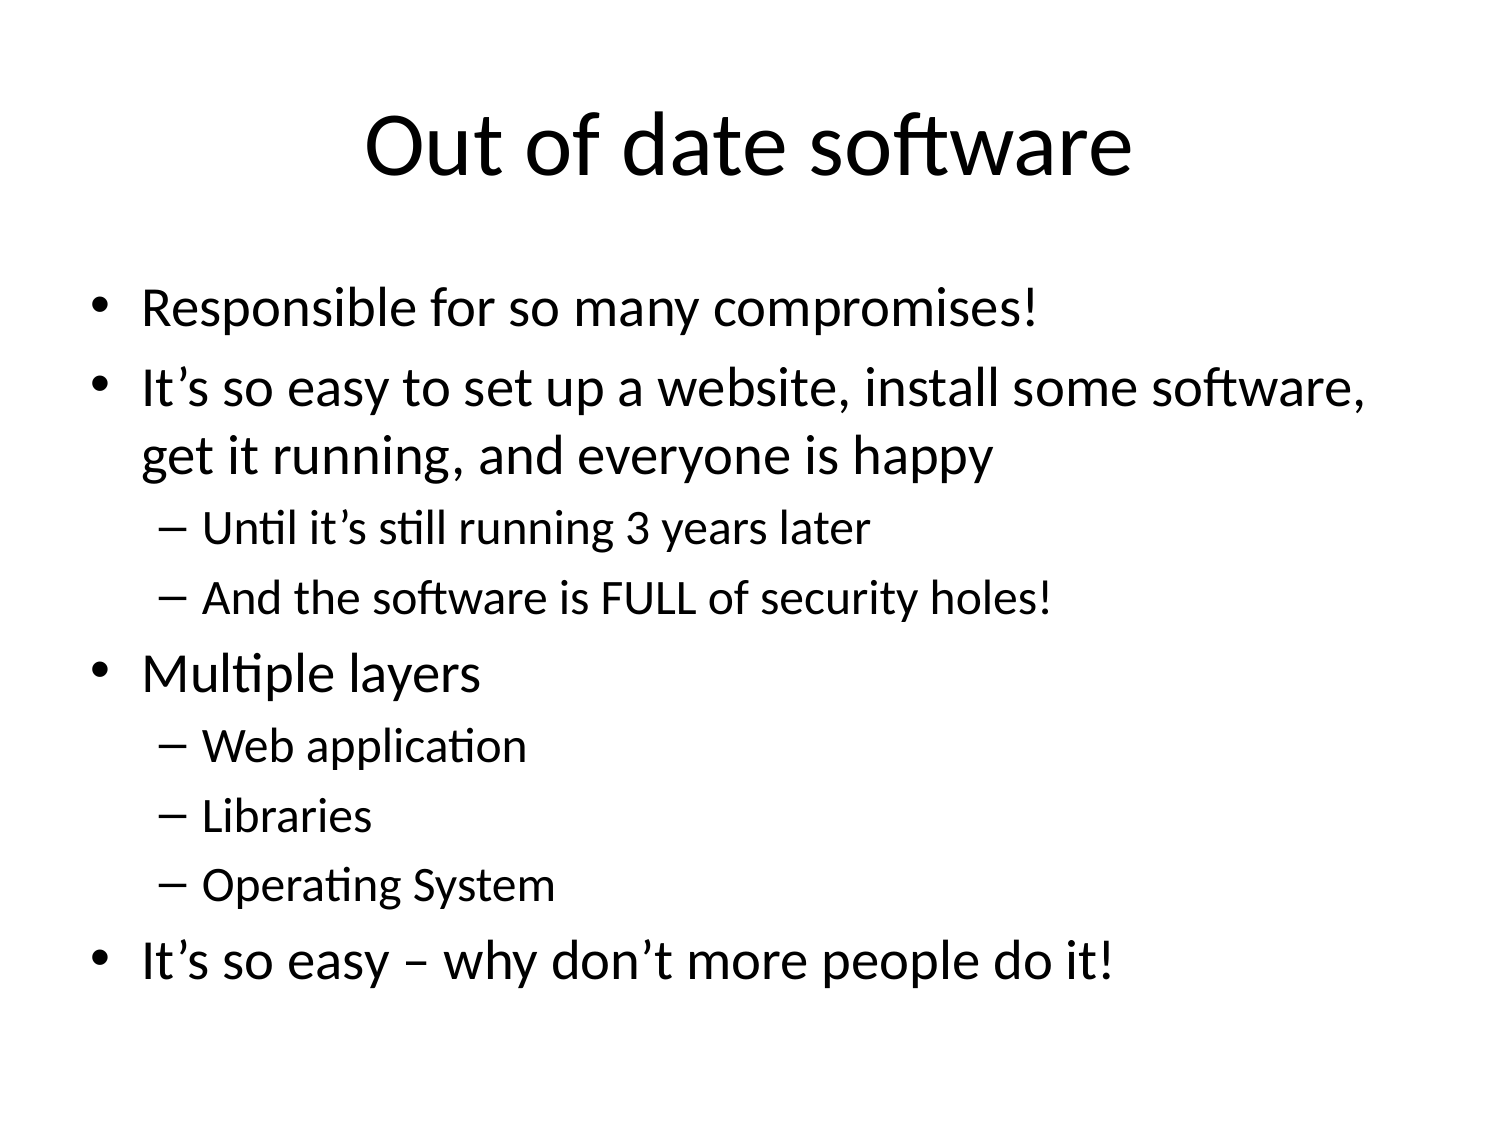

# Out of date software
Responsible for so many compromises!
It’s so easy to set up a website, install some software, get it running, and everyone is happy
Until it’s still running 3 years later
And the software is FULL of security holes!
Multiple layers
Web application
Libraries
Operating System
It’s so easy – why don’t more people do it!